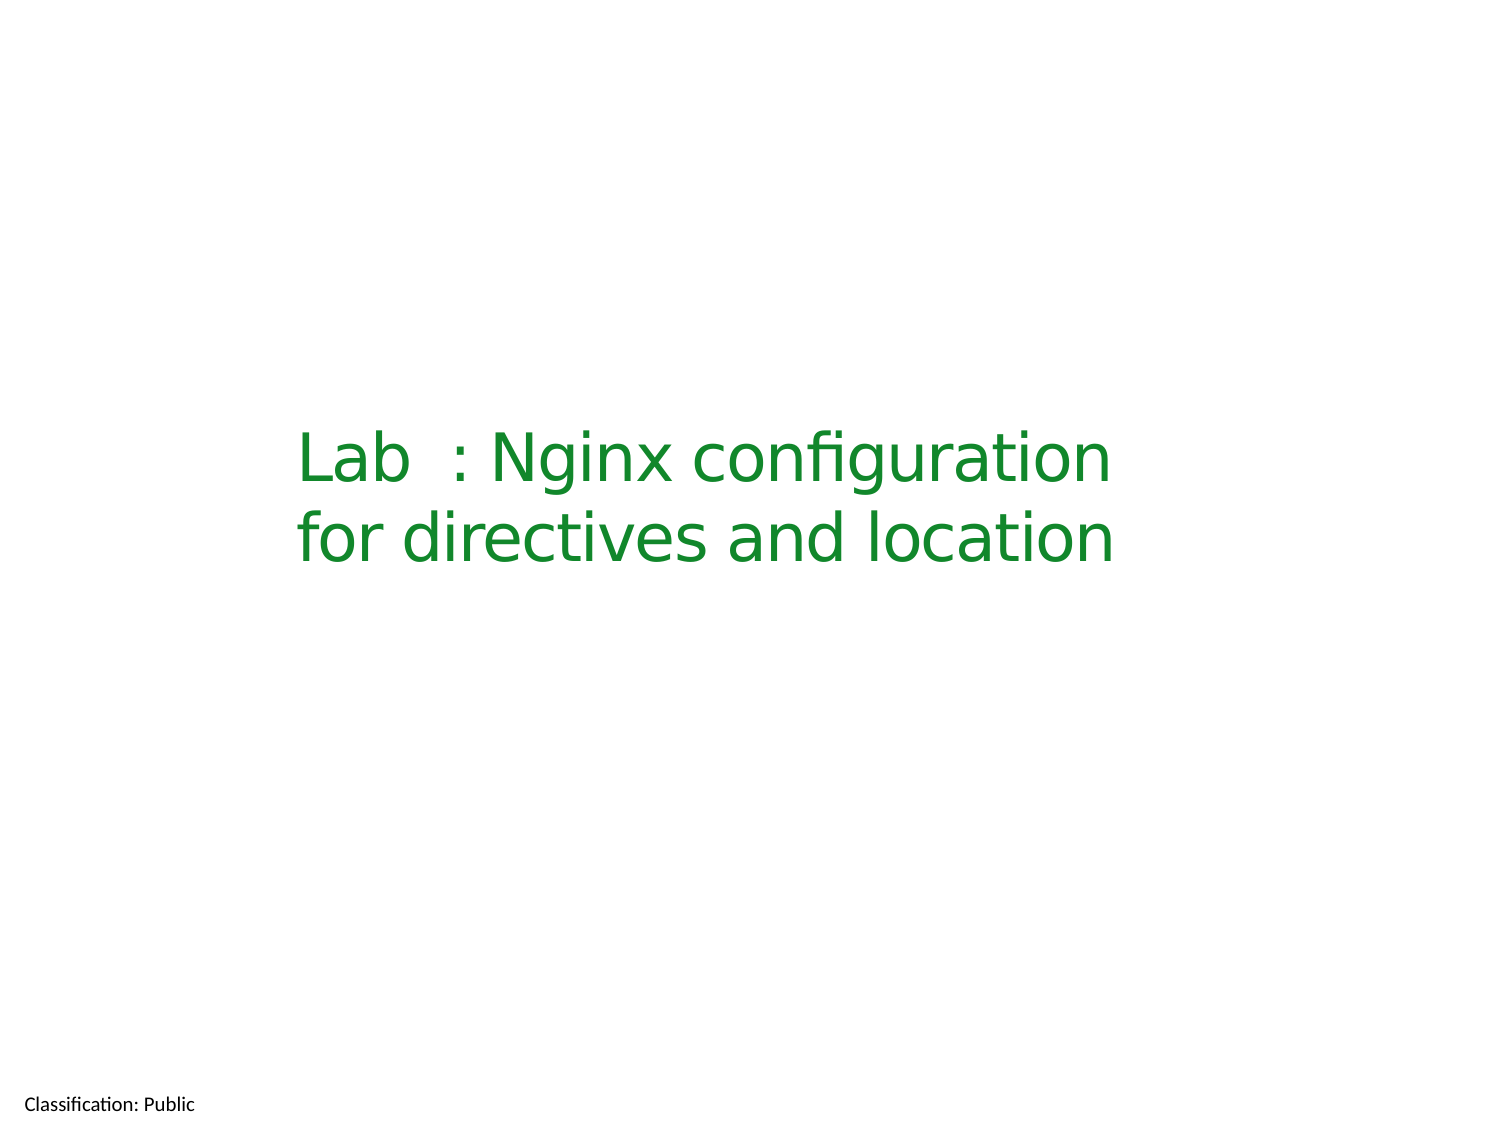

# Lab  : Nginx configuration for directives and location